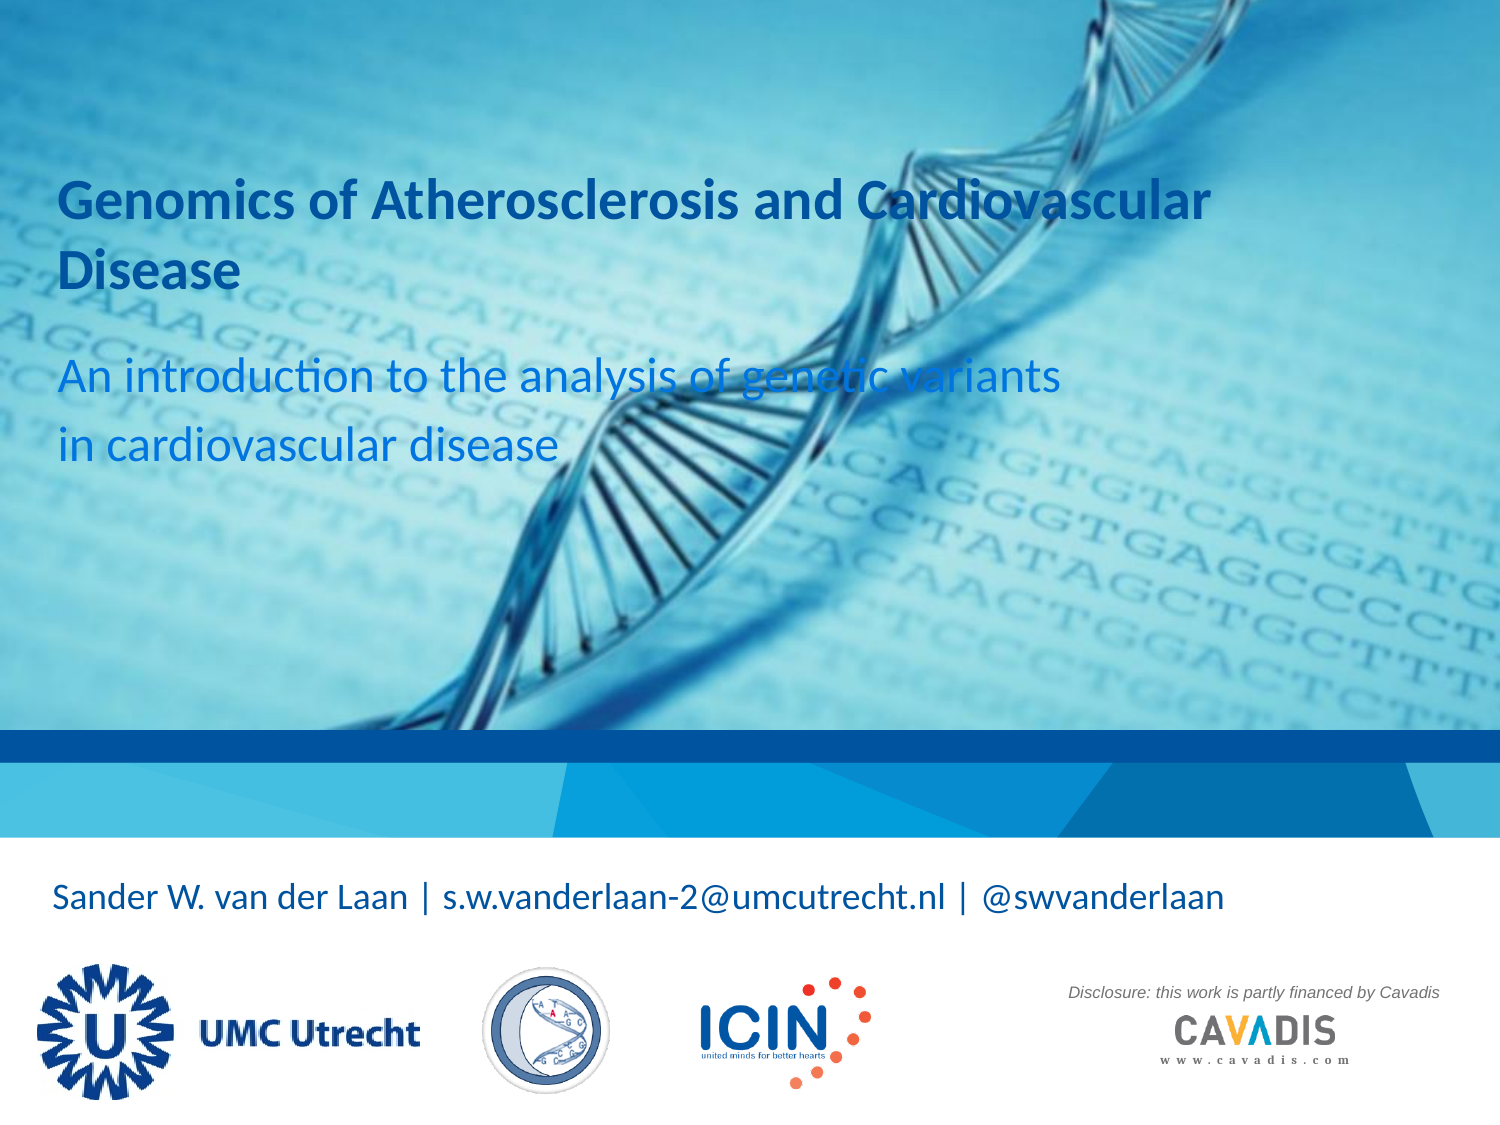

# Genomics of Atherosclerosis and Cardiovascular Disease
An introduction to the analysis of genetic variants in cardiovascular disease